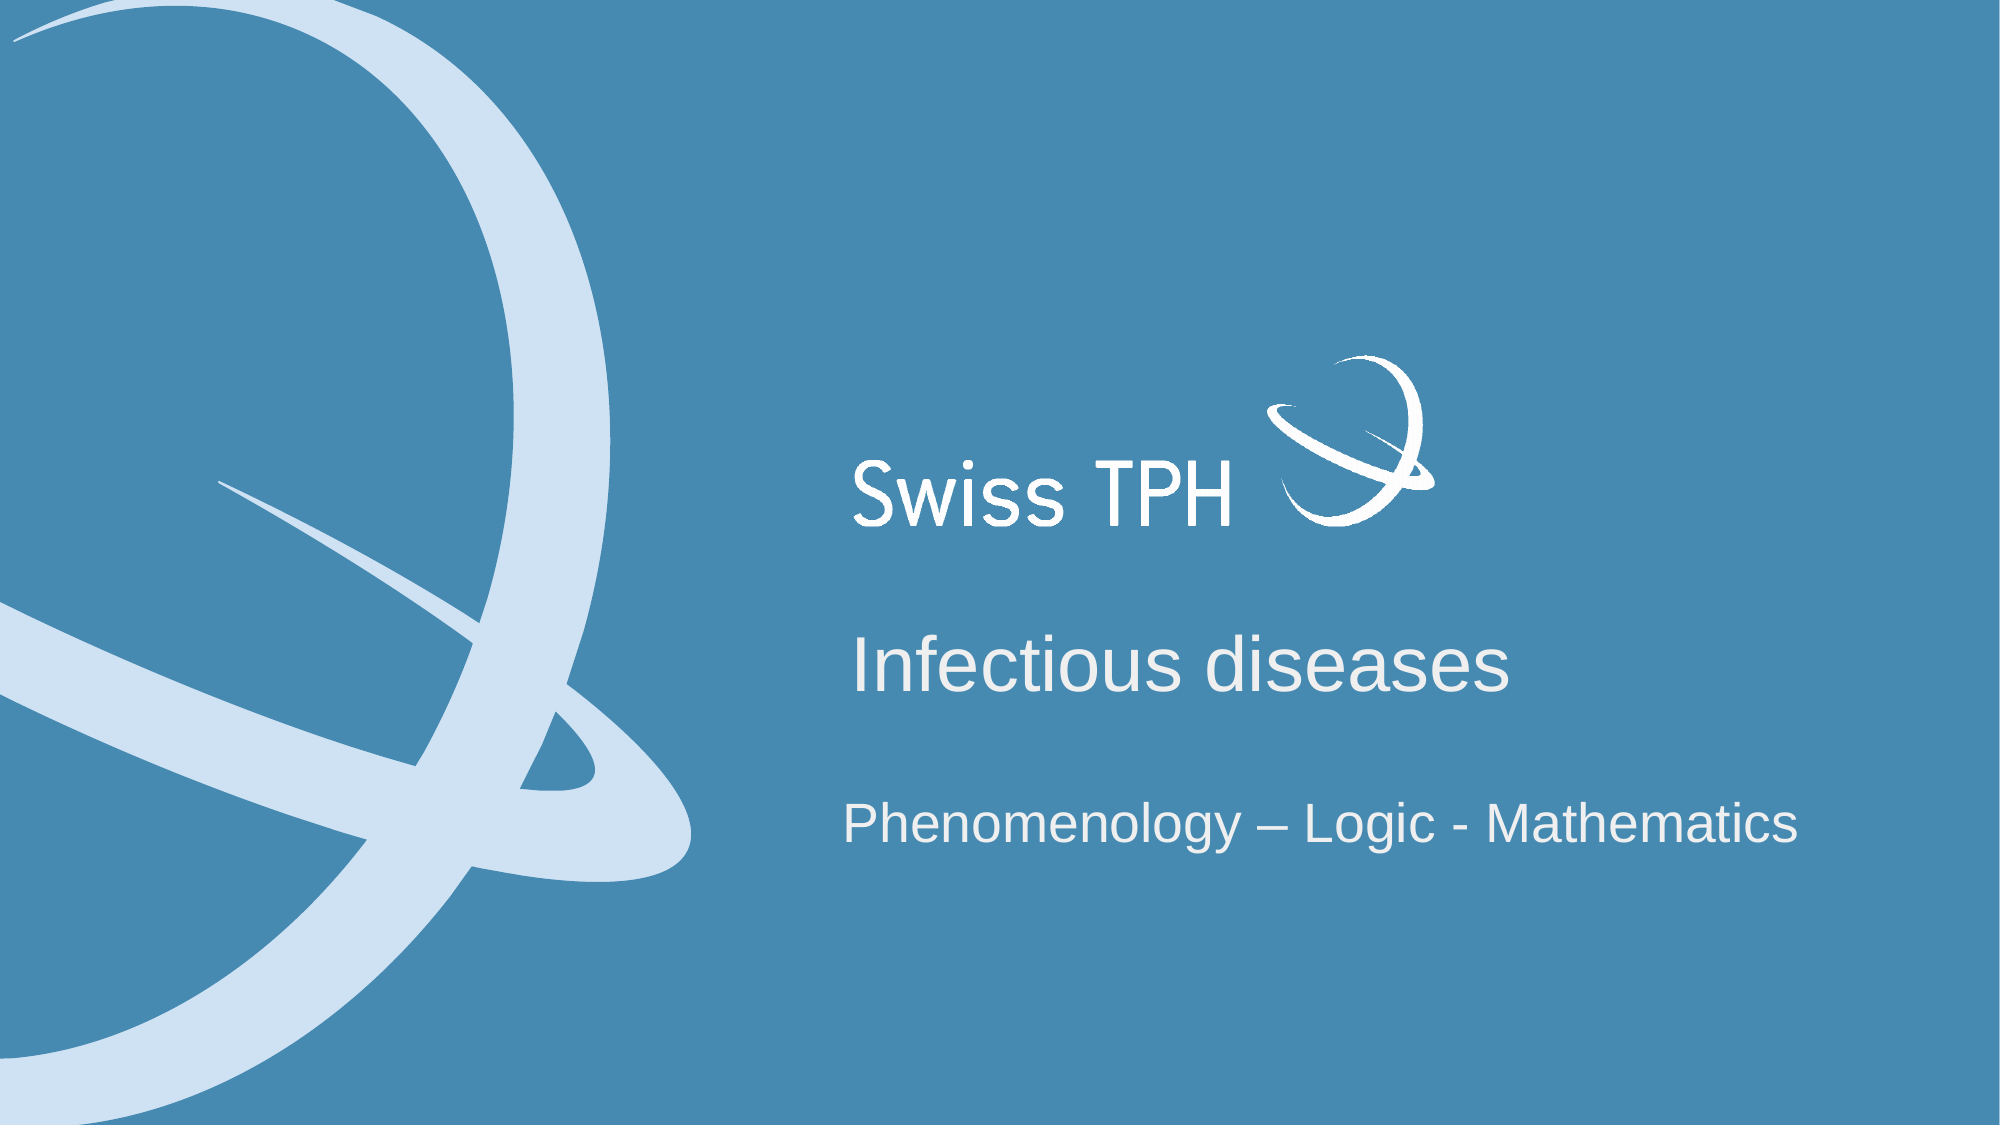

Infectious diseases
Phenomenology – Logic - Mathematics